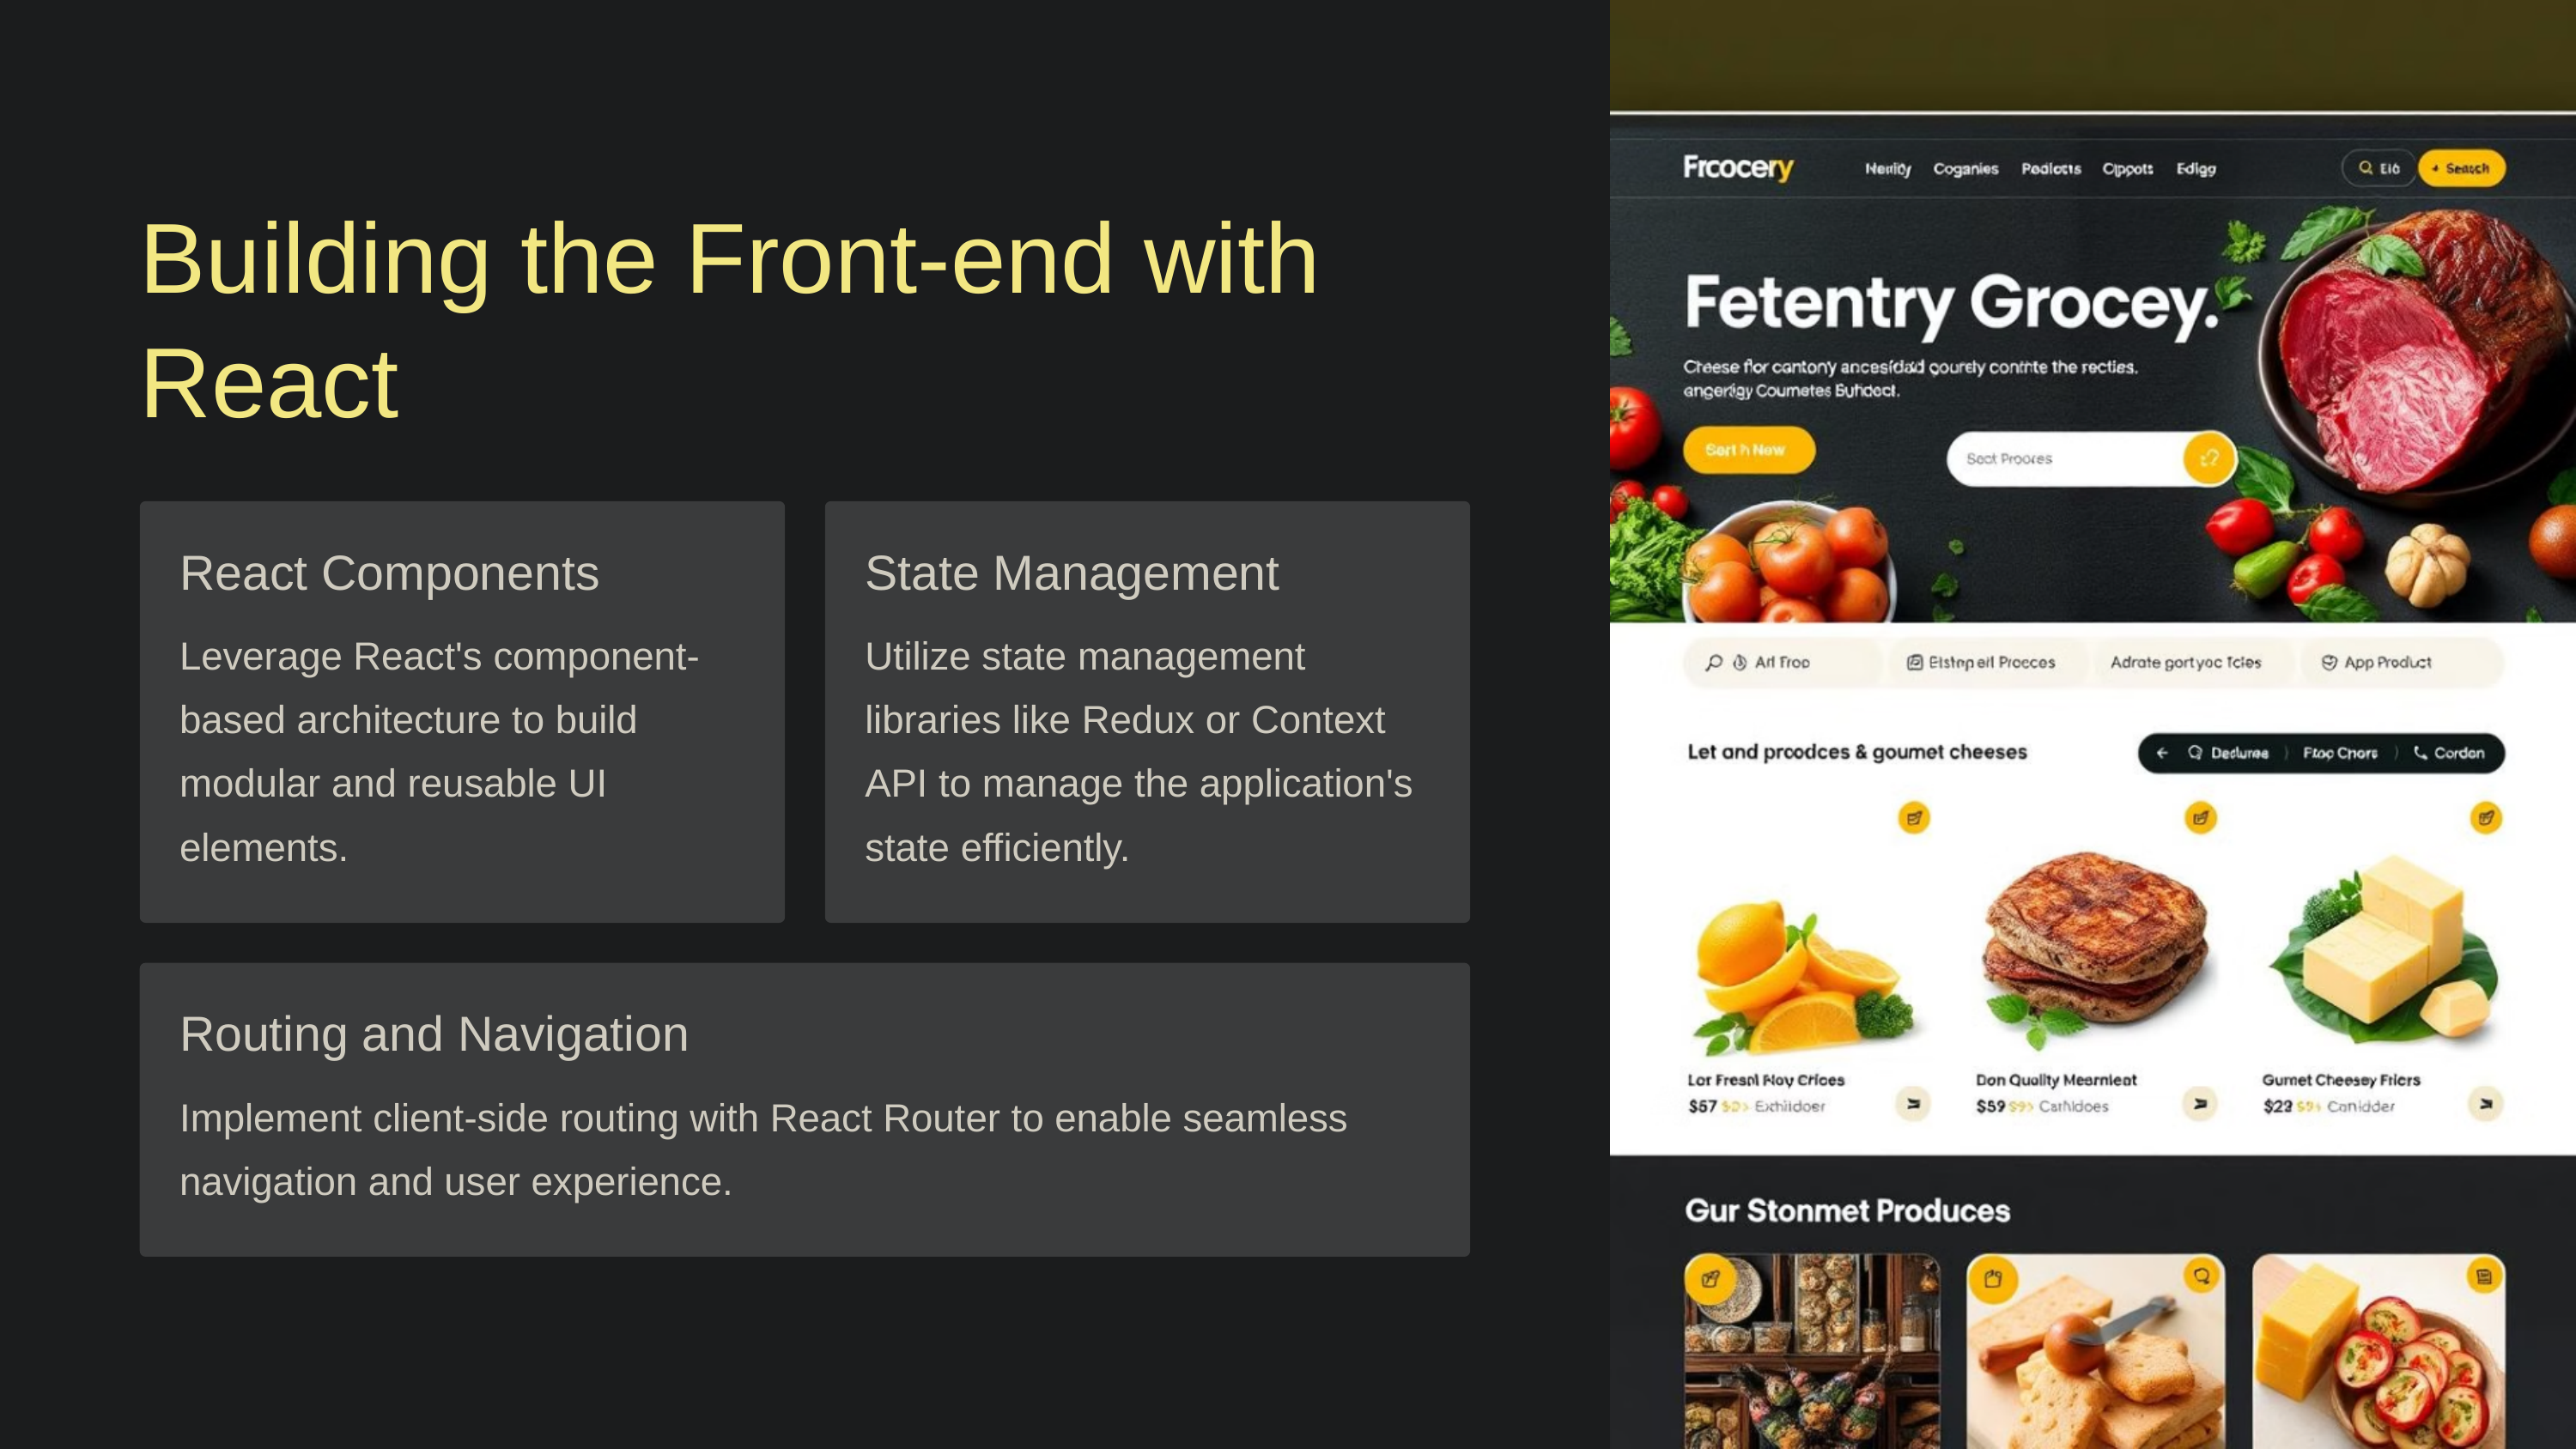

Building the Front-end with React

React Components
State Management
Leverage React's component-based architecture to build modular and reusable UI elements.
Utilize state management libraries like Redux or Context API to manage the application's state efficiently.

Routing and Navigation
Implement client-side routing with React Router to enable seamless navigation and user experience.